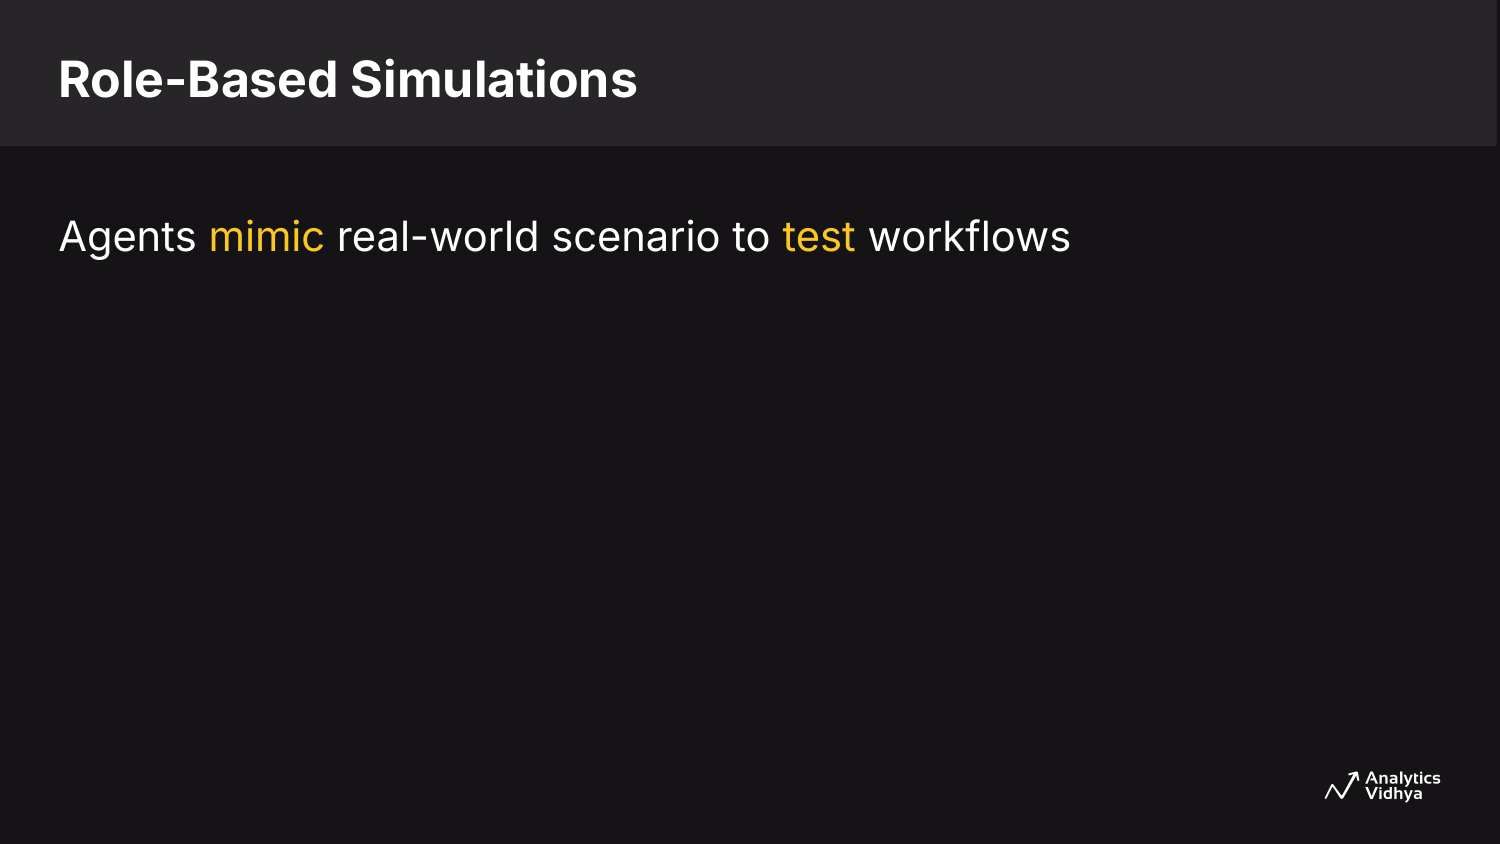

Role-Based Simulations
Agents mimic real-world scenario to test workflows